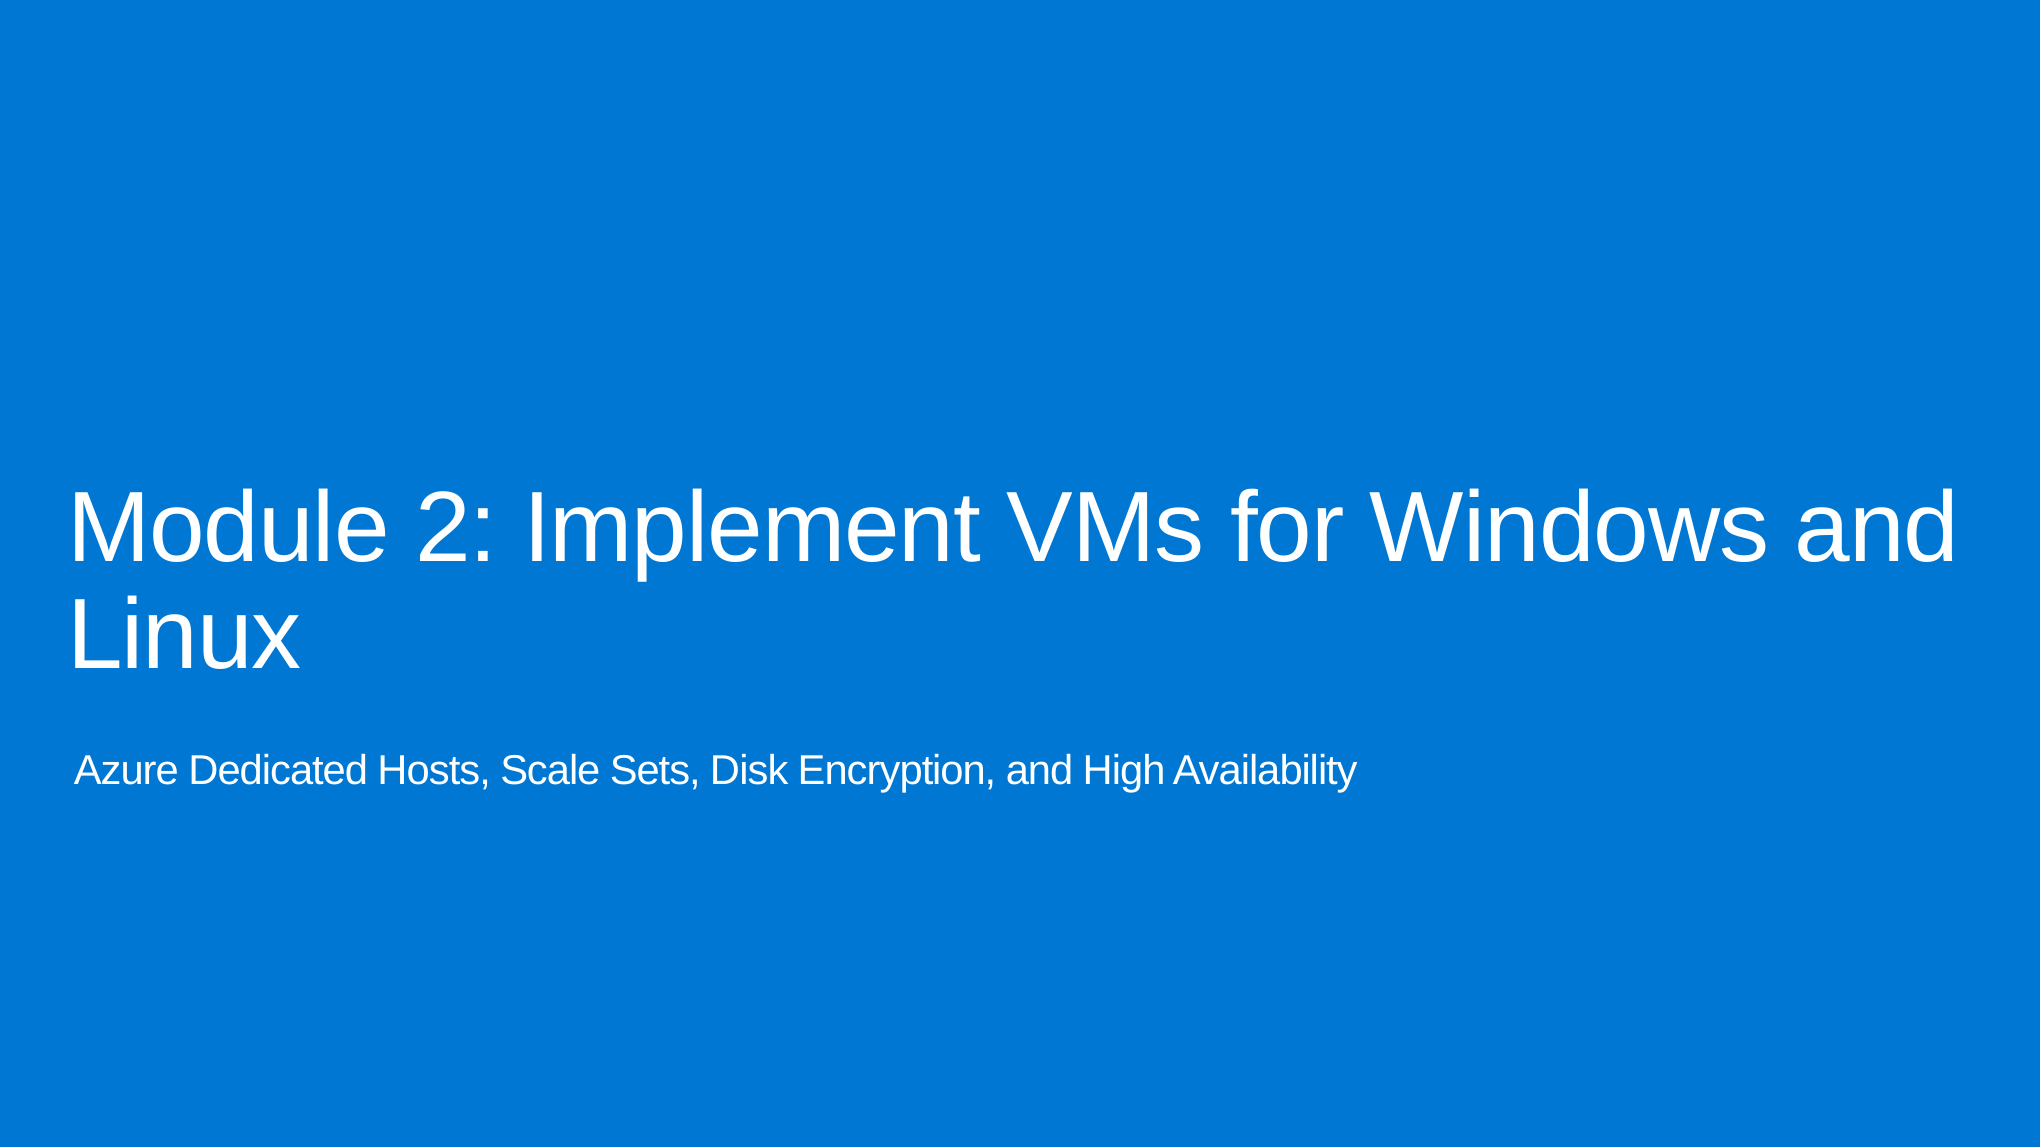

# Module 2: Implement VMs for Windows and Linux
Azure Dedicated Hosts, Scale Sets, Disk Encryption, and High Availability